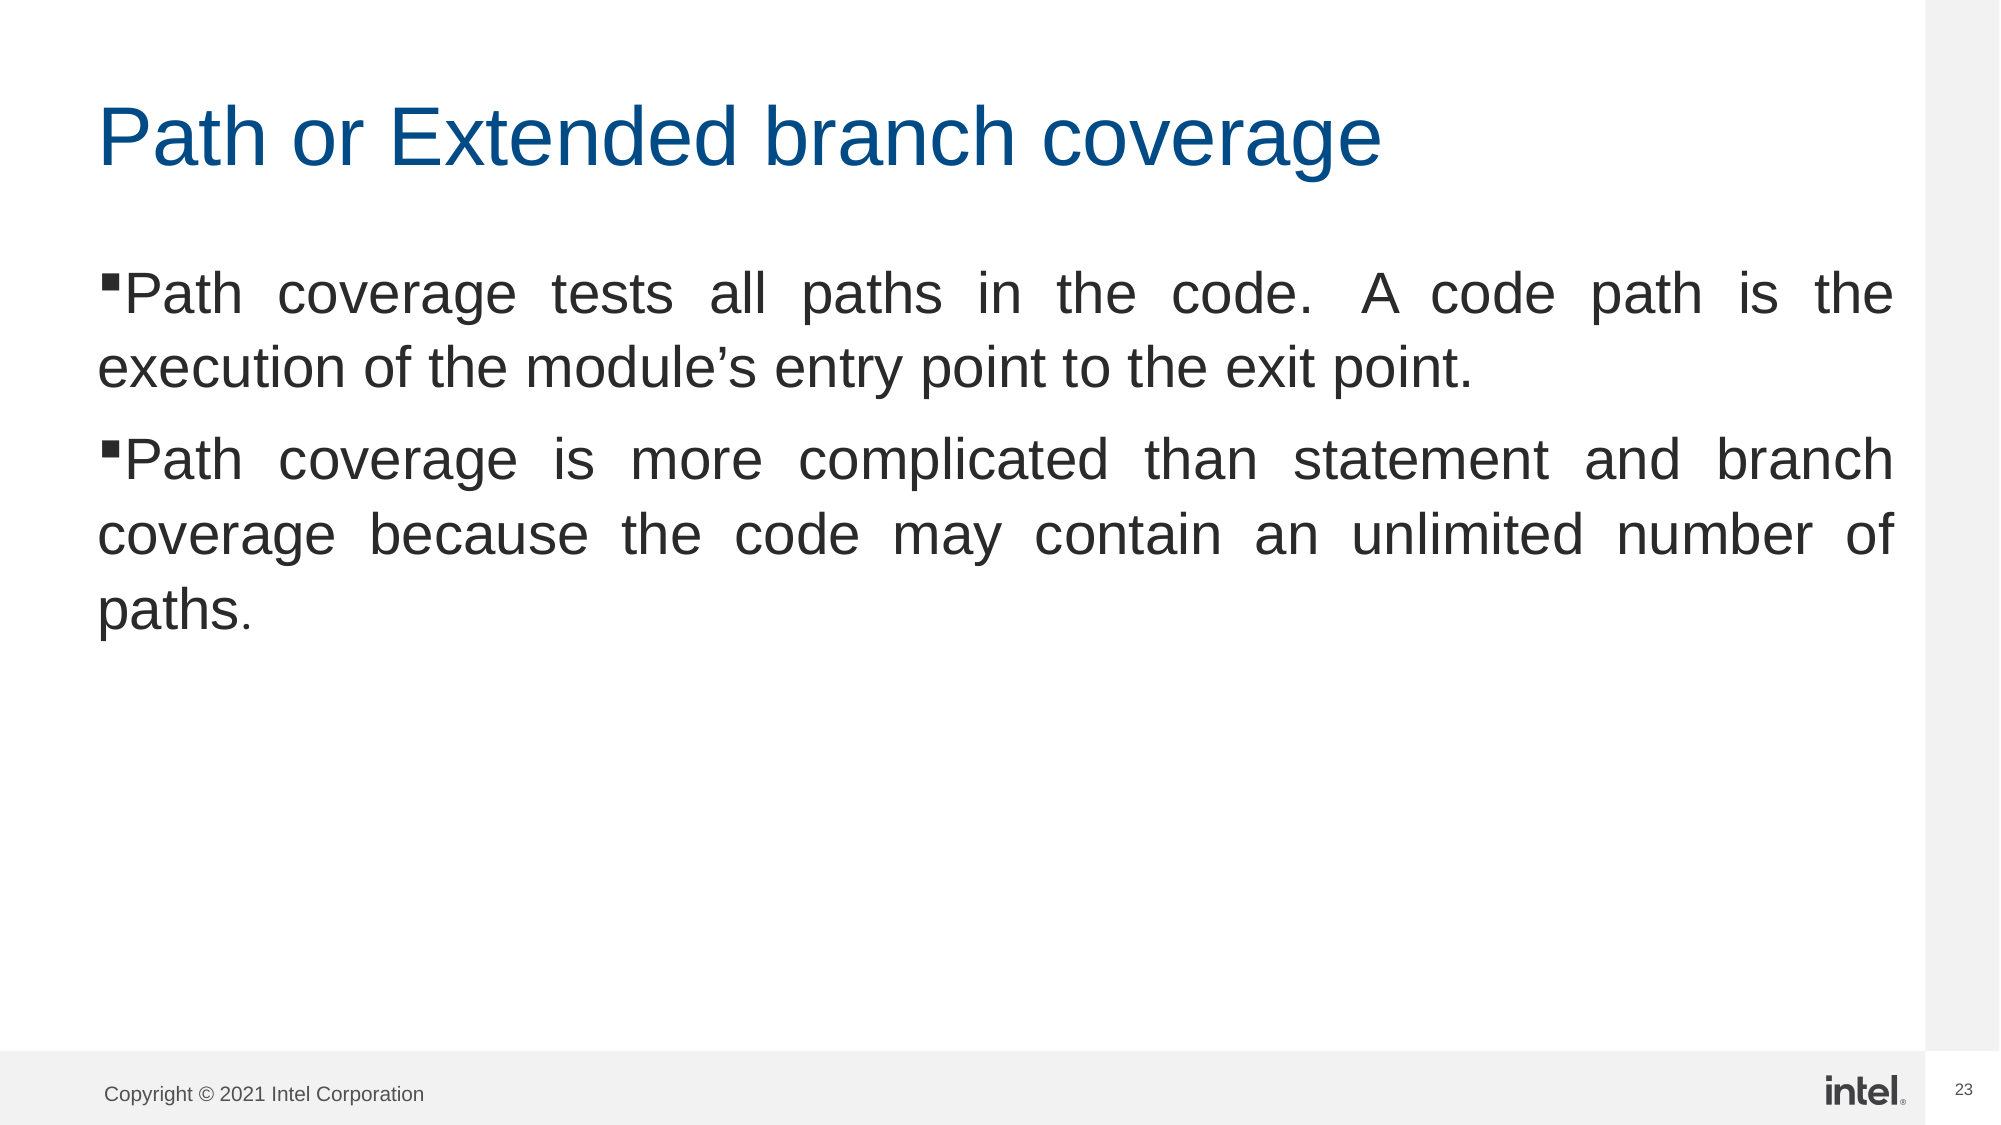

# Path or Extended branch coverage
Path coverage tests all paths in the code.  A code path is the execution of the module’s entry point to the exit point.
Path coverage is more complicated than statement and branch coverage because the code may contain an unlimited number of paths.